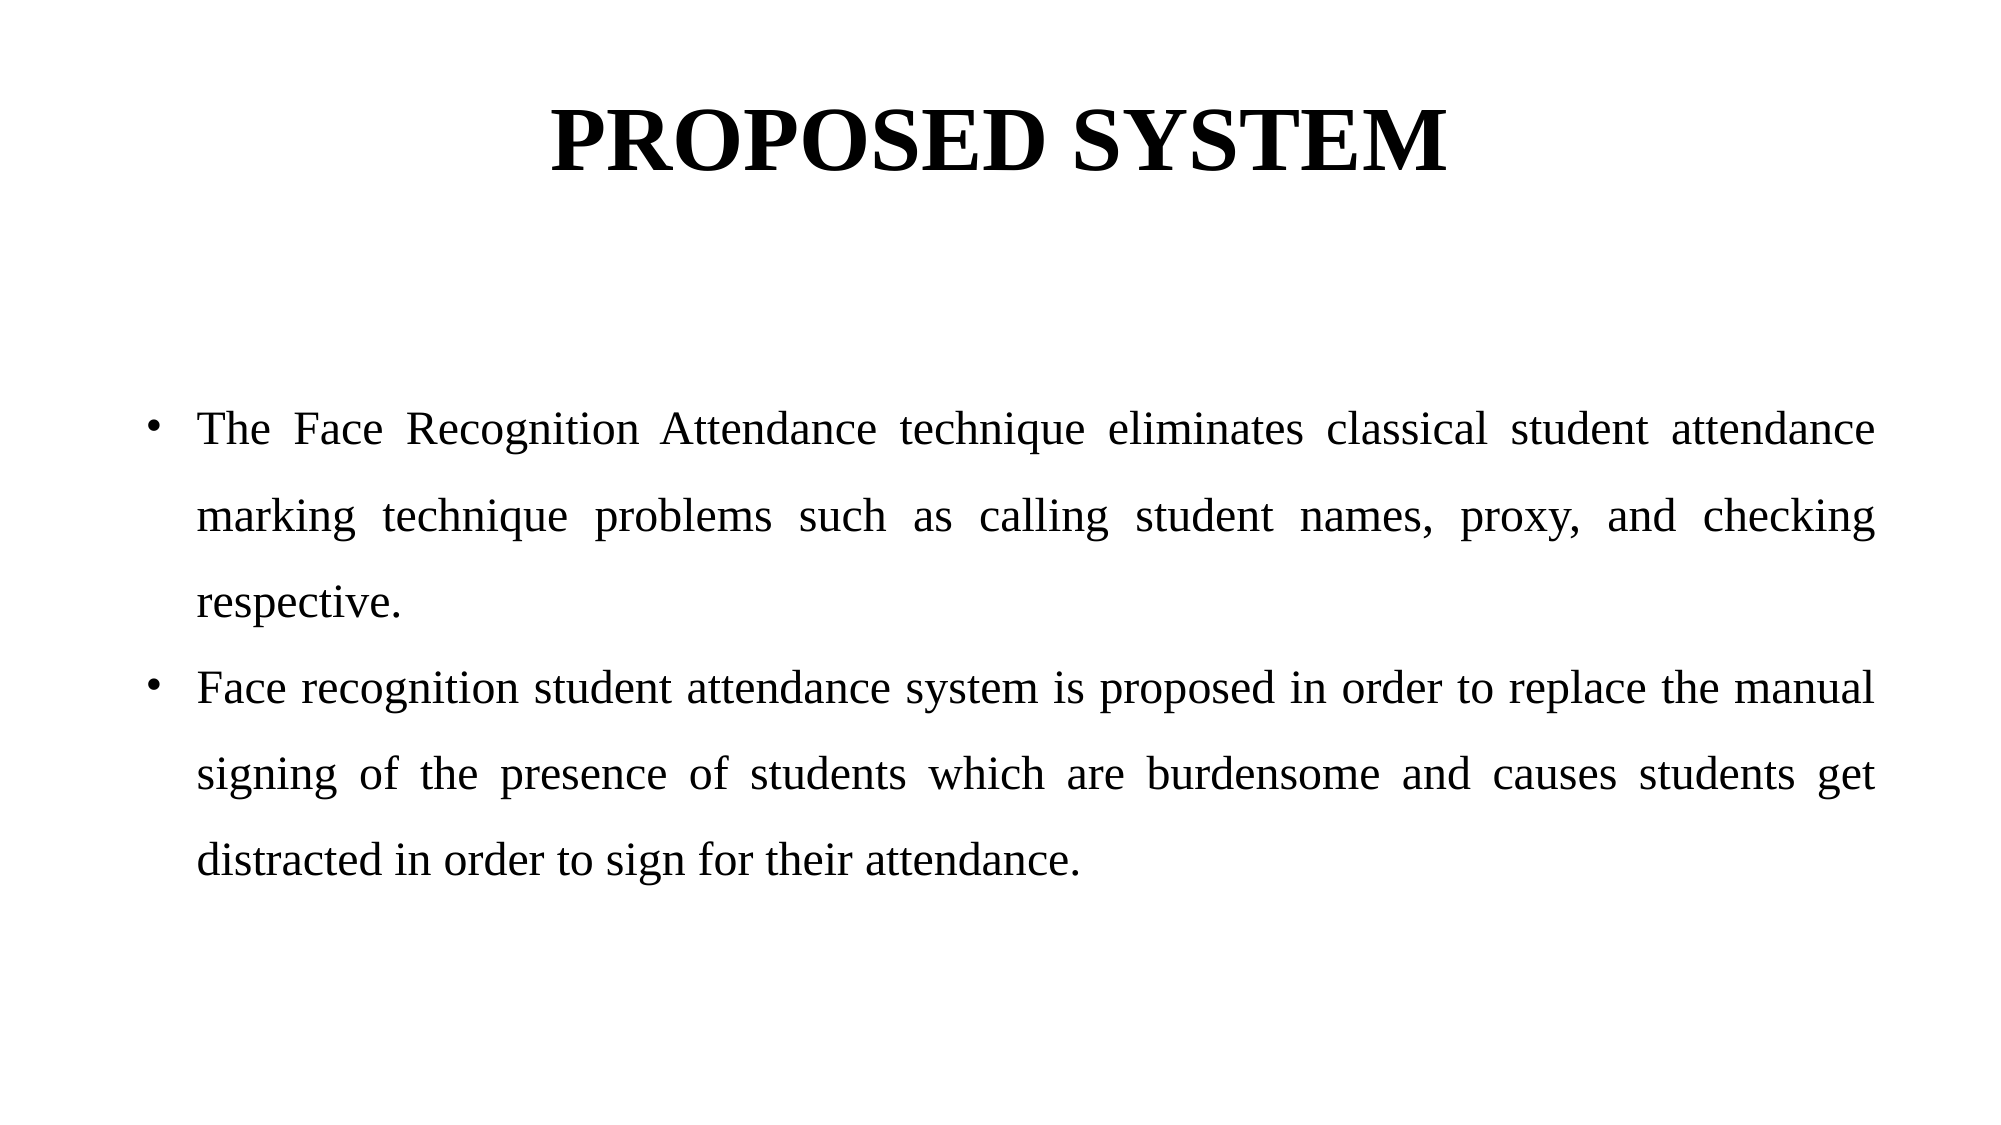

# PROPOSED SYSTEM
The Face Recognition Attendance technique eliminates classical student attendance marking technique problems such as calling student names, proxy, and checking respective.
Face recognition student attendance system is proposed in order to replace the manual signing of the presence of students which are burdensome and causes students get distracted in order to sign for their attendance.